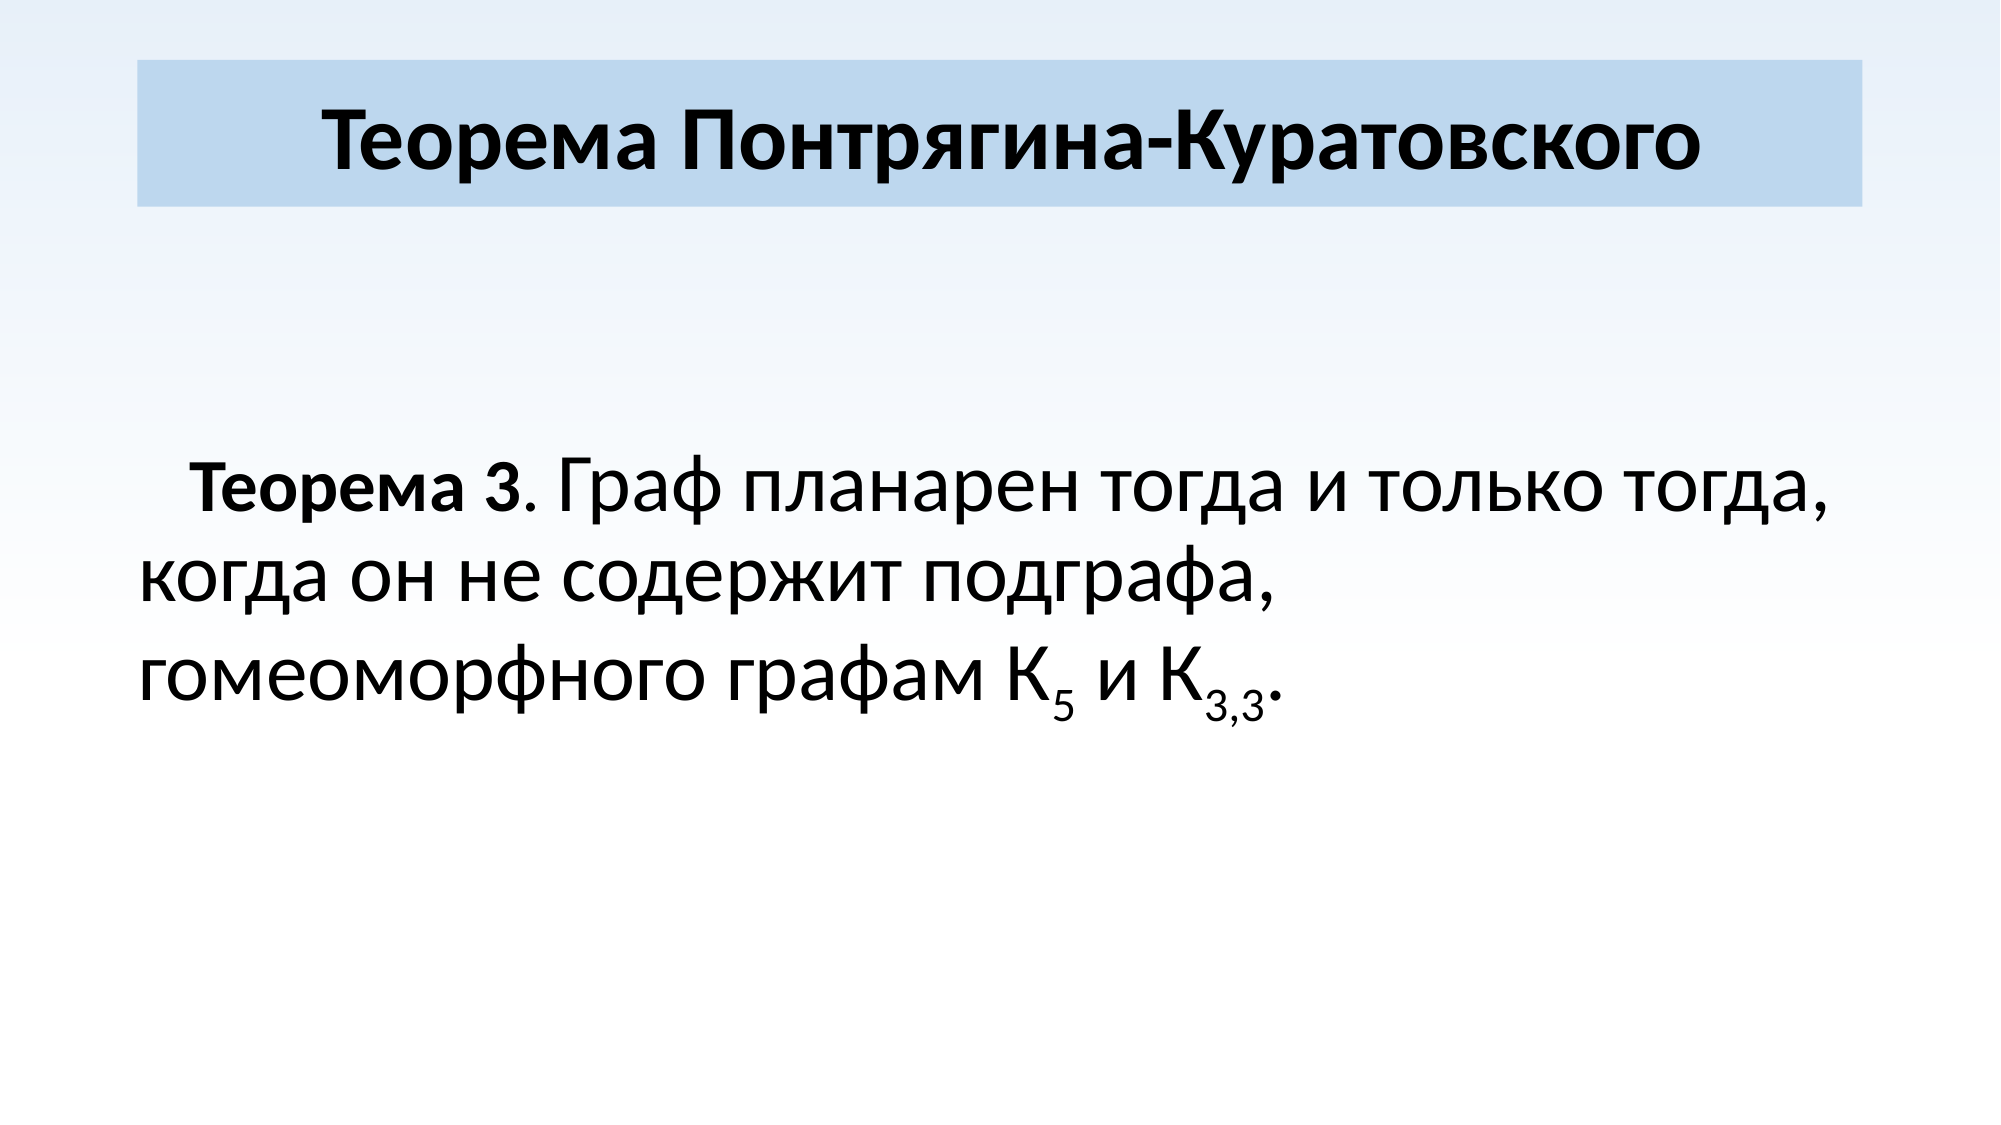

# Теорема Понтрягина-Куратовского
   Теорема 3. Граф планарен тогда и только тогда, когда он не содержит подграфа, гомеоморфного графам К5 и К3,3.